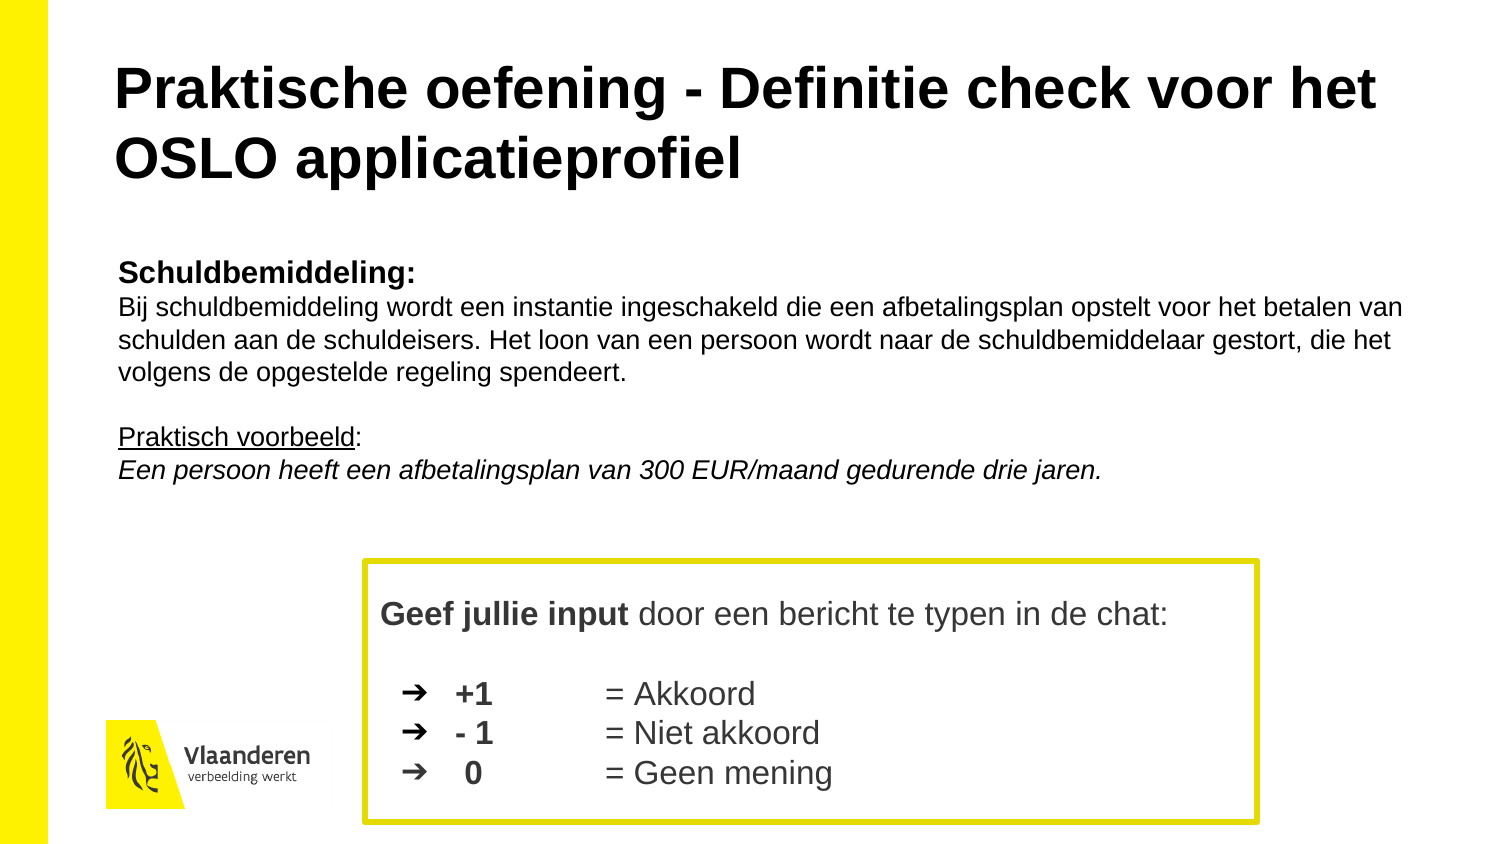

Praktische oefening - Definitie check voor het OSLO applicatieprofiel
Schuldbemiddeling:
Bij schuldbemiddeling wordt een instantie ingeschakeld die een afbetalingsplan opstelt voor het betalen van schulden aan de schuldeisers. Het loon van een persoon wordt naar de schuldbemiddelaar gestort, die het volgens de opgestelde regeling spendeert.

Praktisch voorbeeld:
Een persoon heeft een afbetalingsplan van 300 EUR/maand gedurende drie jaren.

Geef jullie input door een bericht te typen in de chat:

+1 	= Akkoord
- 1	= Niet akkoord
 0 	= Geen mening